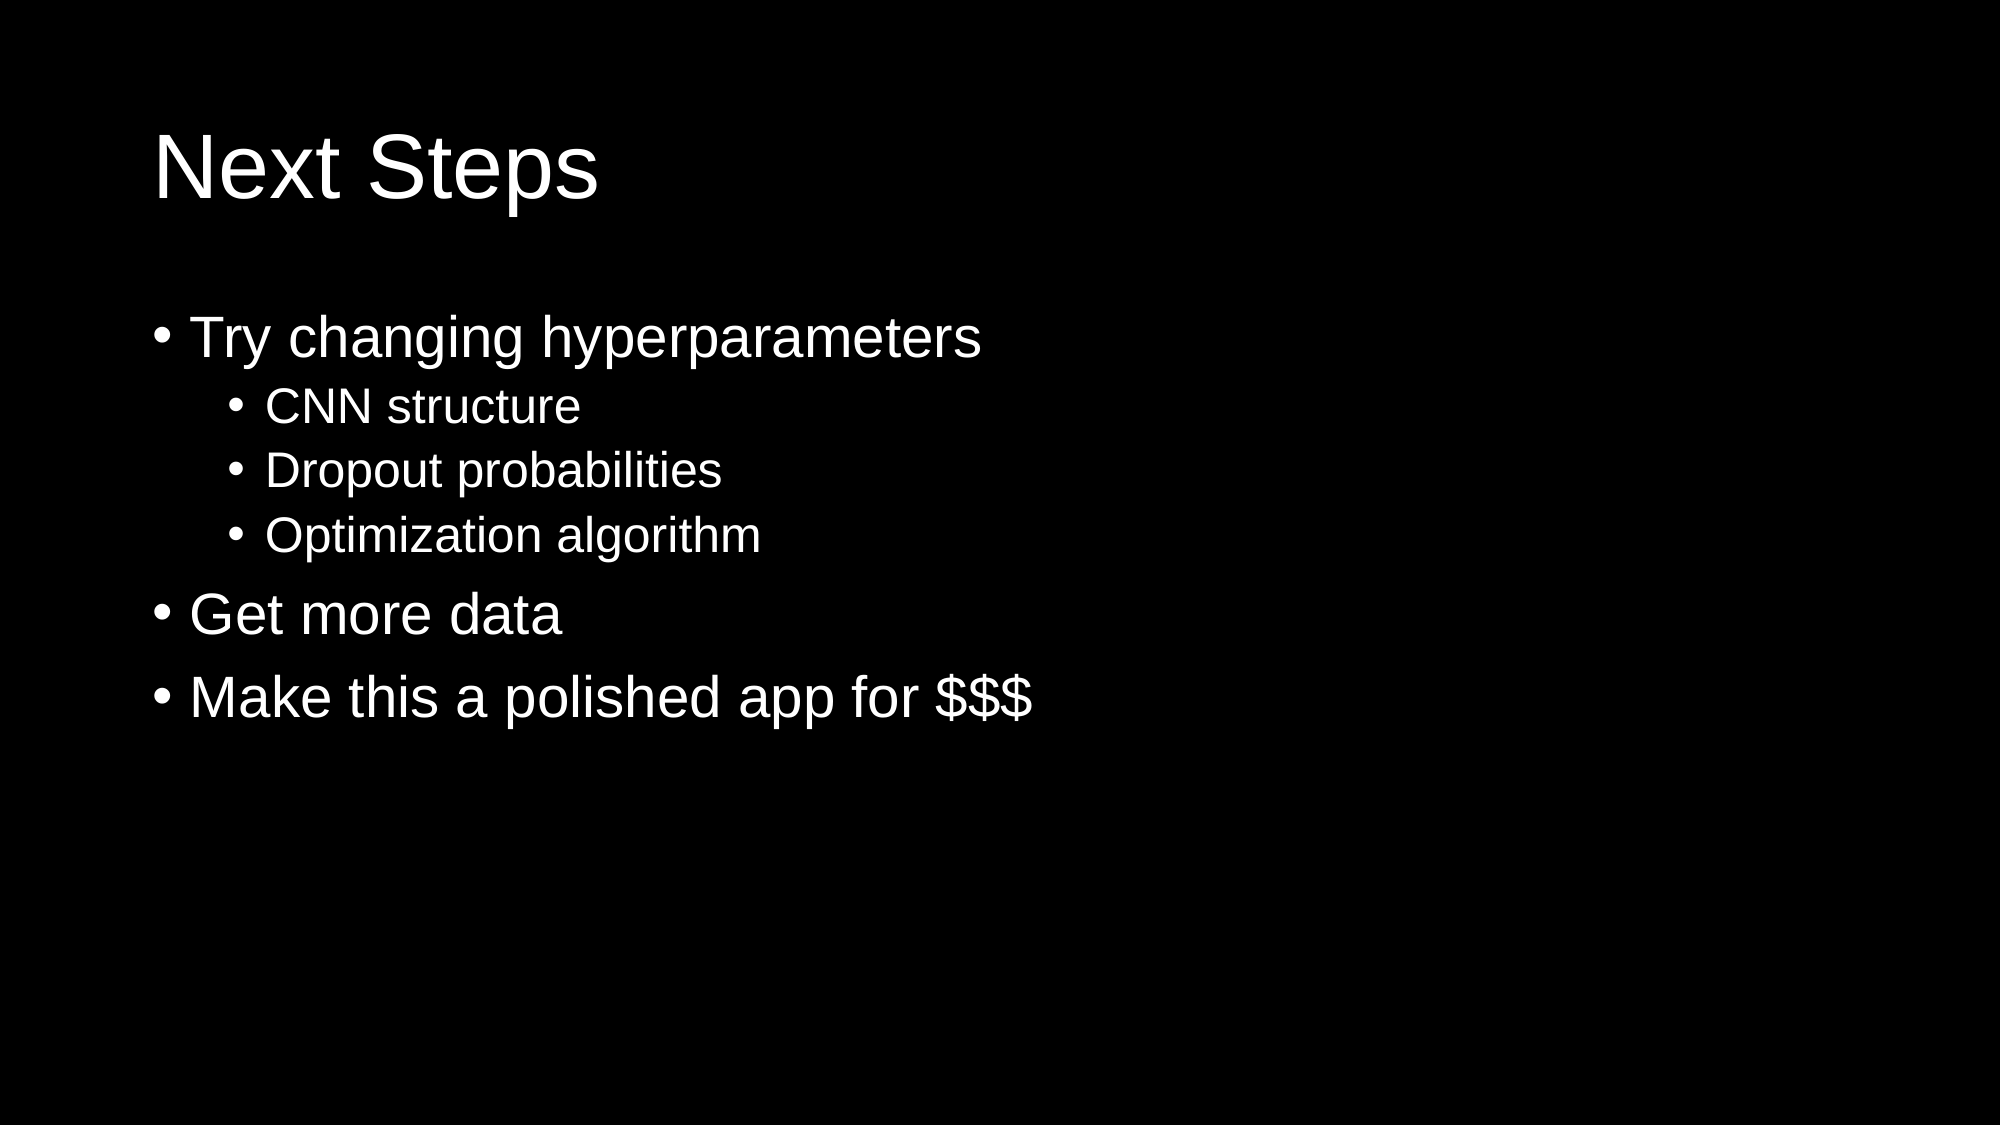

# Next Steps
Try changing hyperparameters
CNN structure
Dropout probabilities
Optimization algorithm
Get more data
Make this a polished app for $$$